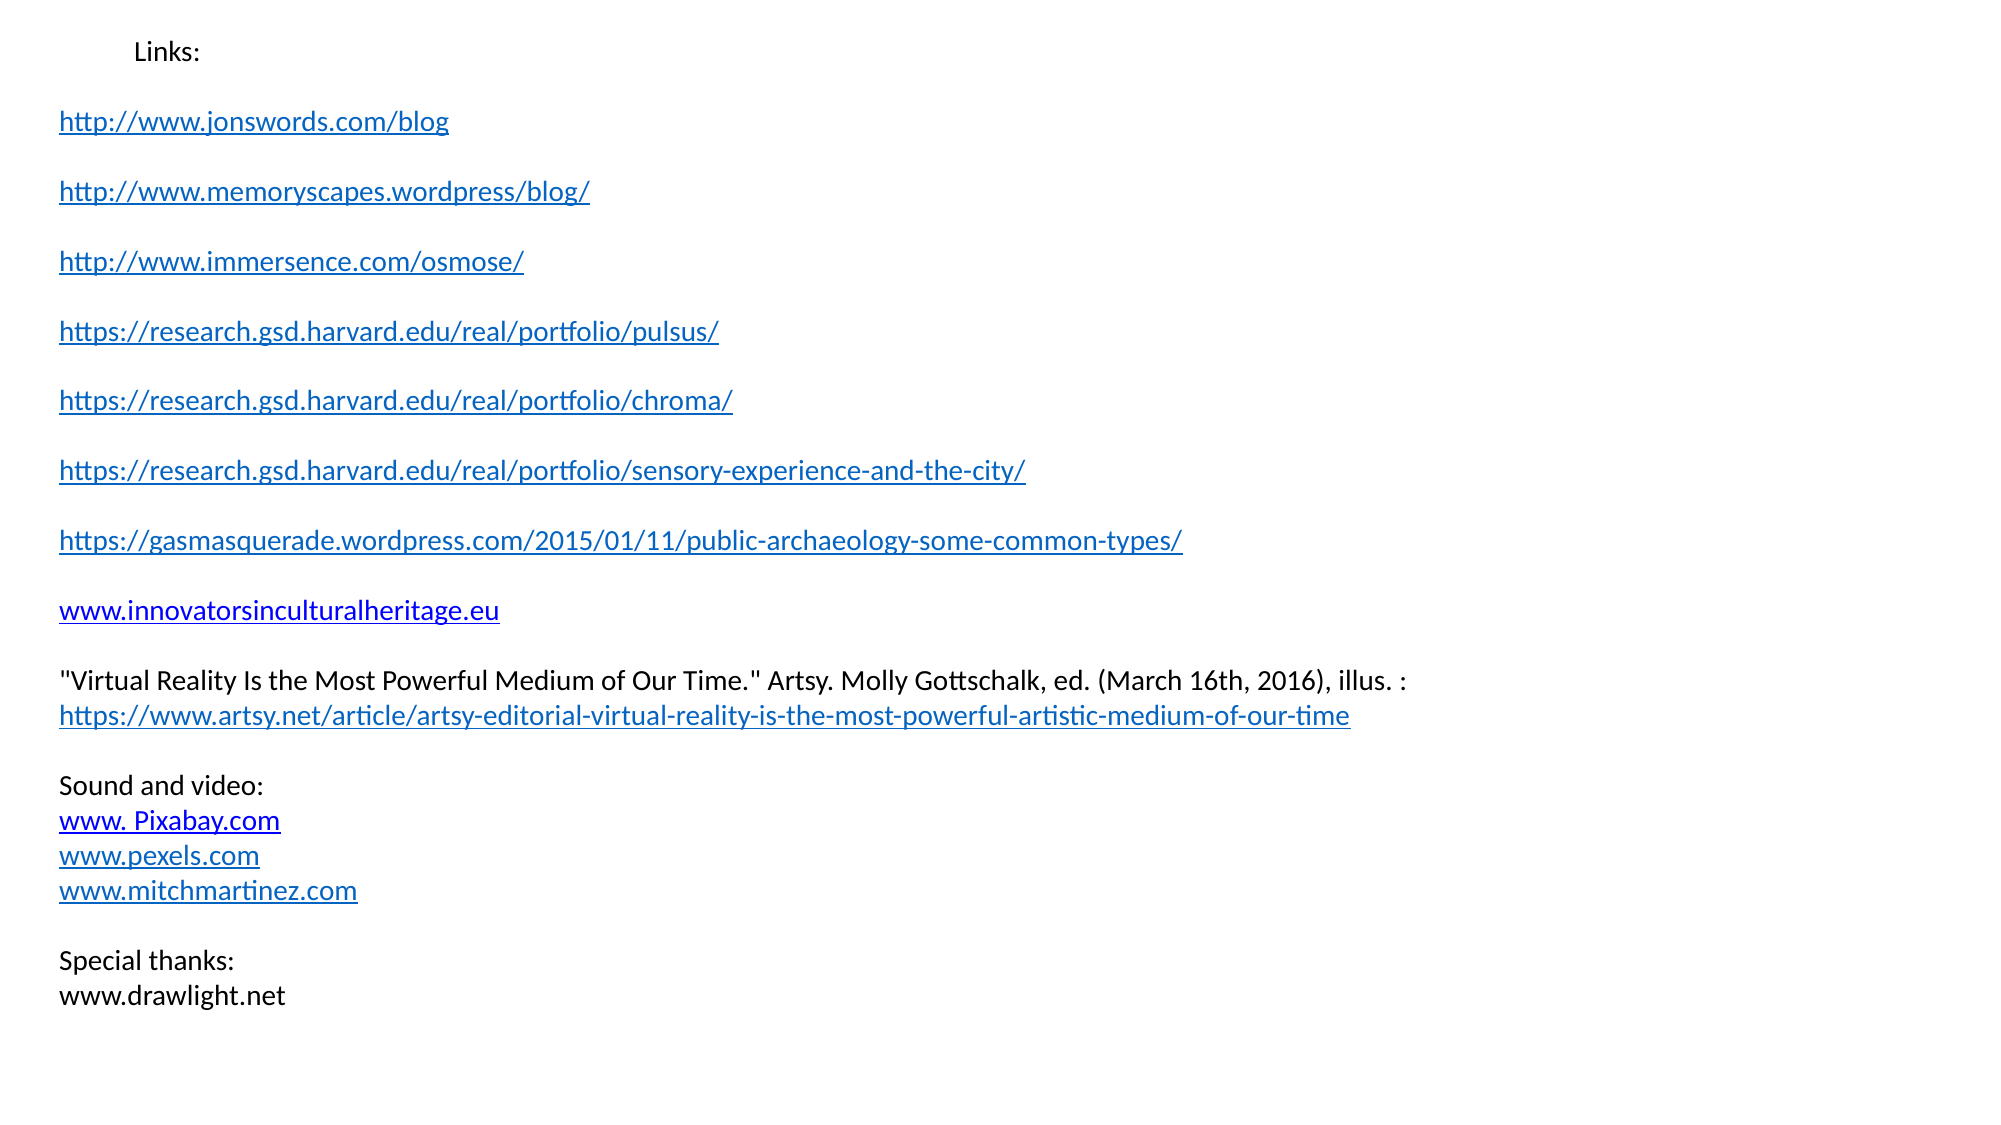

Links:

http://www.jonswords.com/blog

http://www.memoryscapes.wordpress/blog/

http://www.immersence.com/osmose/

https://research.gsd.harvard.edu/real/portfolio/pulsus/

https://research.gsd.harvard.edu/real/portfolio/chroma/

https://research.gsd.harvard.edu/real/portfolio/sensory-experience-and-the-city/

https://gasmasquerade.wordpress.com/2015/01/11/public-archaeology-some-common-types/

www.innovatorsinculturalheritage.eu

"Virtual Reality Is the Most Powerful Medium of Our Time." Artsy. Molly Gottschalk, ed. (March 16th, 2016), illus. : https://www.artsy.net/article/artsy-editorial-virtual-reality-is-the-most-powerful-artistic-medium-of-our-time

Sound and video:
www. Pixabay.com
www.pexels.com
www.mitchmartinez.com

Special thanks:
www.drawlight.net